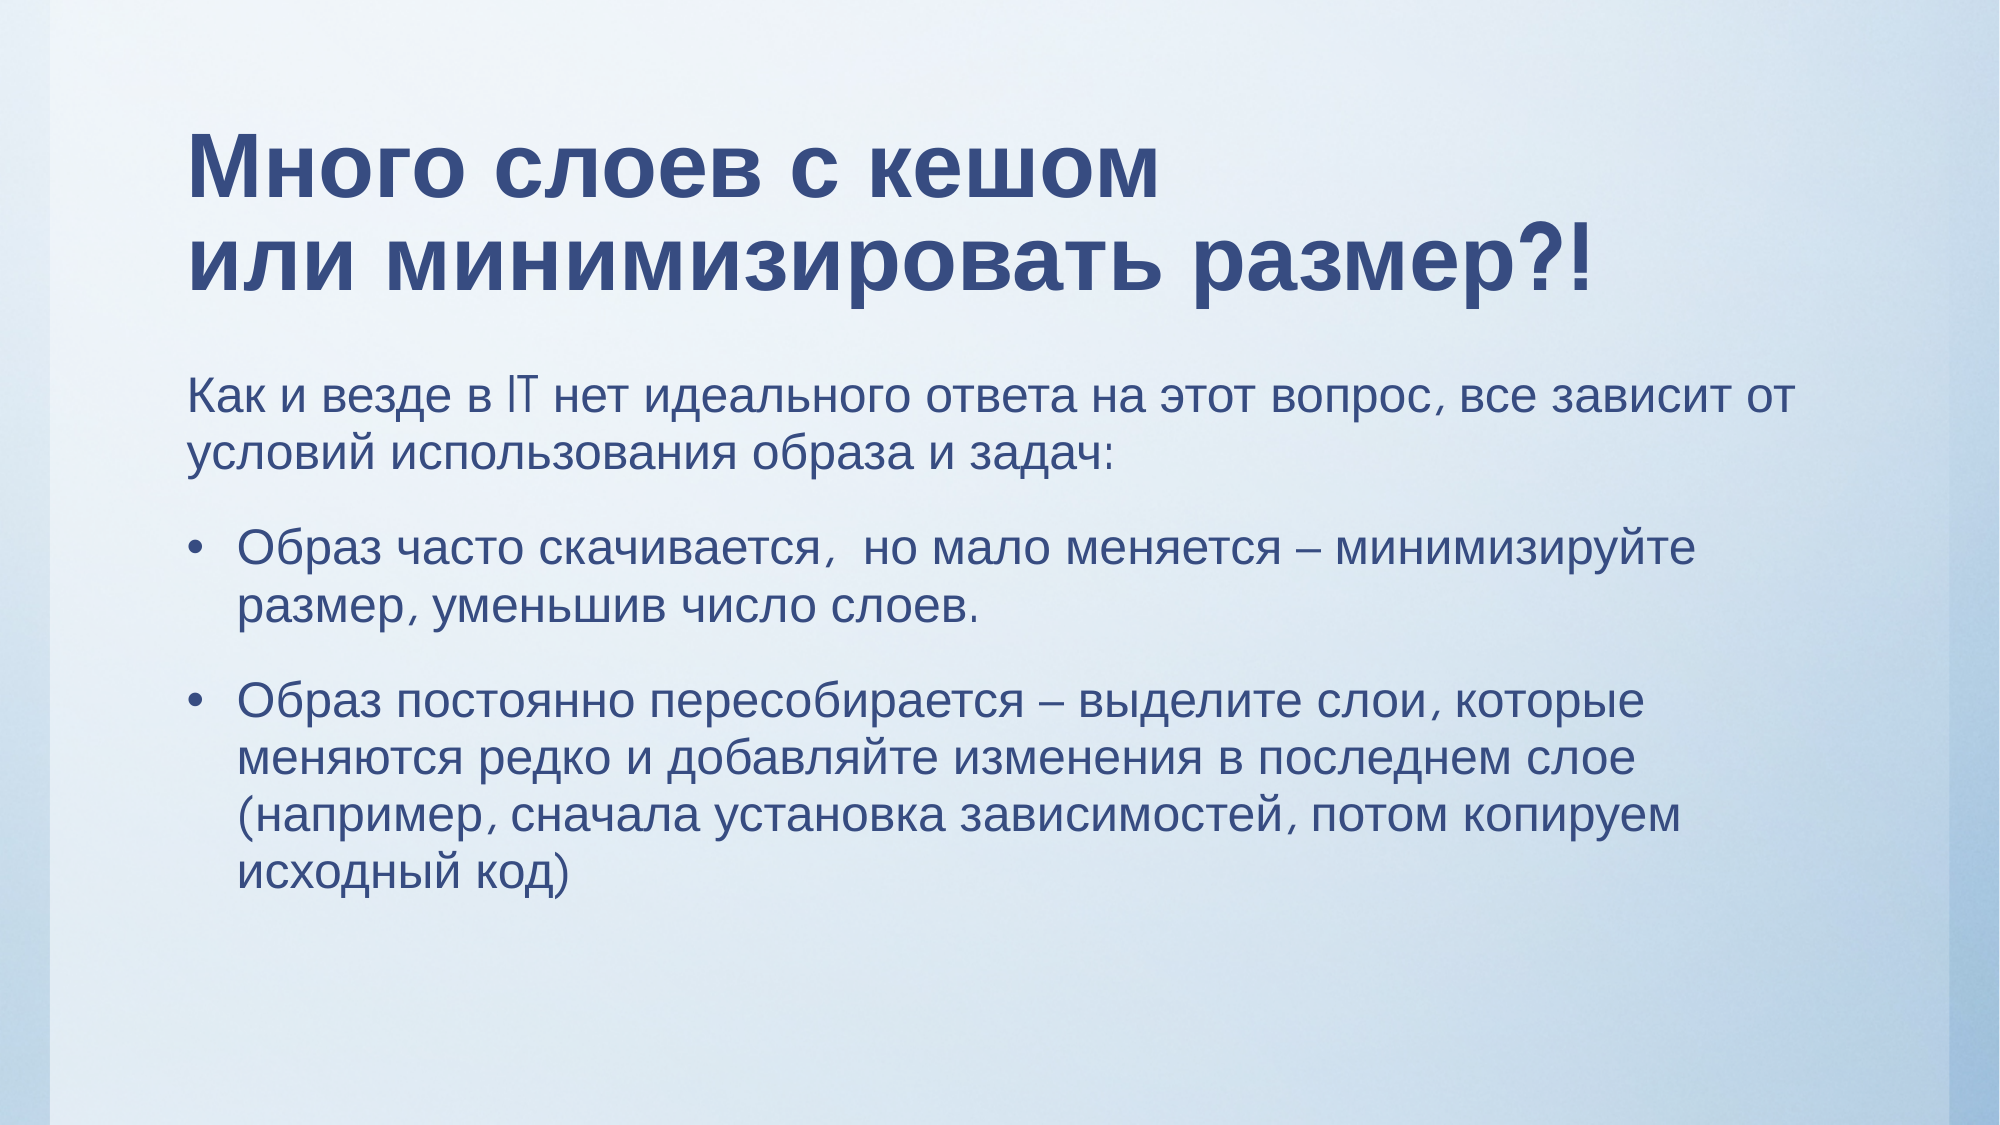

# Много слоев с кешом или минимизировать размер?!
Как и везде в IT нет идеального ответа на этот вопрос, все зависит от условий использования образа и задач:
Образ часто скачивается,  но мало меняется – минимизируйте размер, уменьшив число слоев.
Образ постоянно пересобирается – выделите слои, которые меняются редко и добавляйте изменения в последнем слое (например, сначала установка зависимостей, потом копируем исходный код)